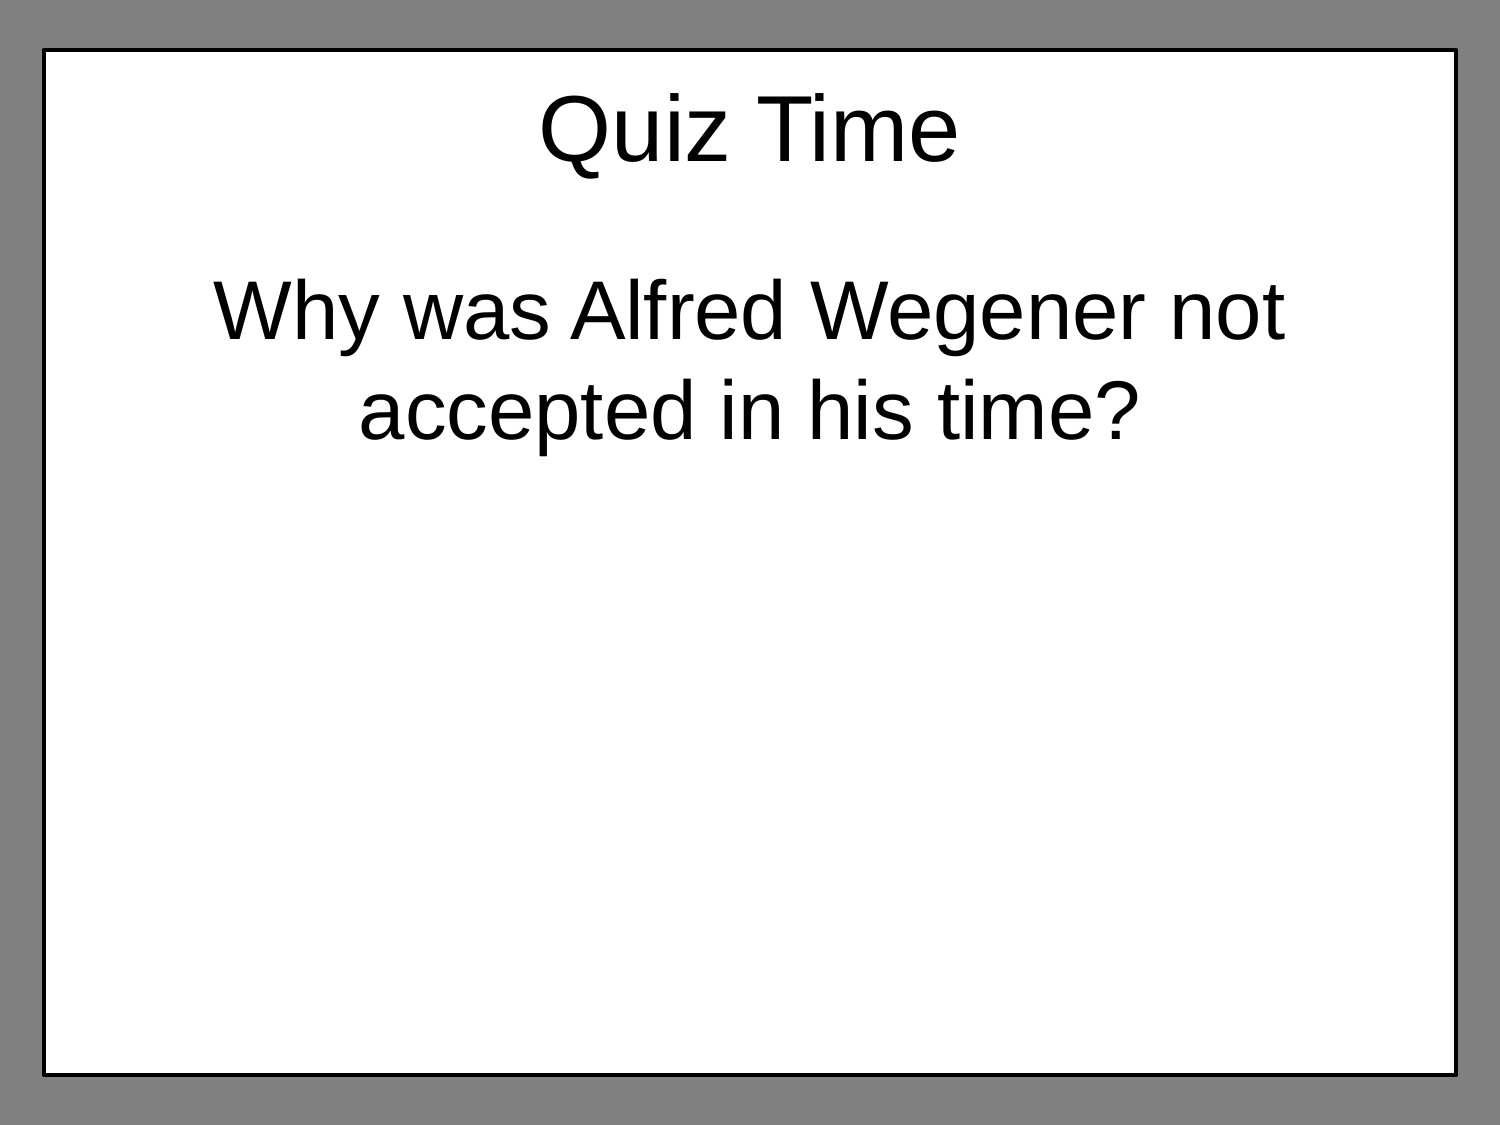

Quiz Time
Why was Alfred Wegener not accepted in his time?